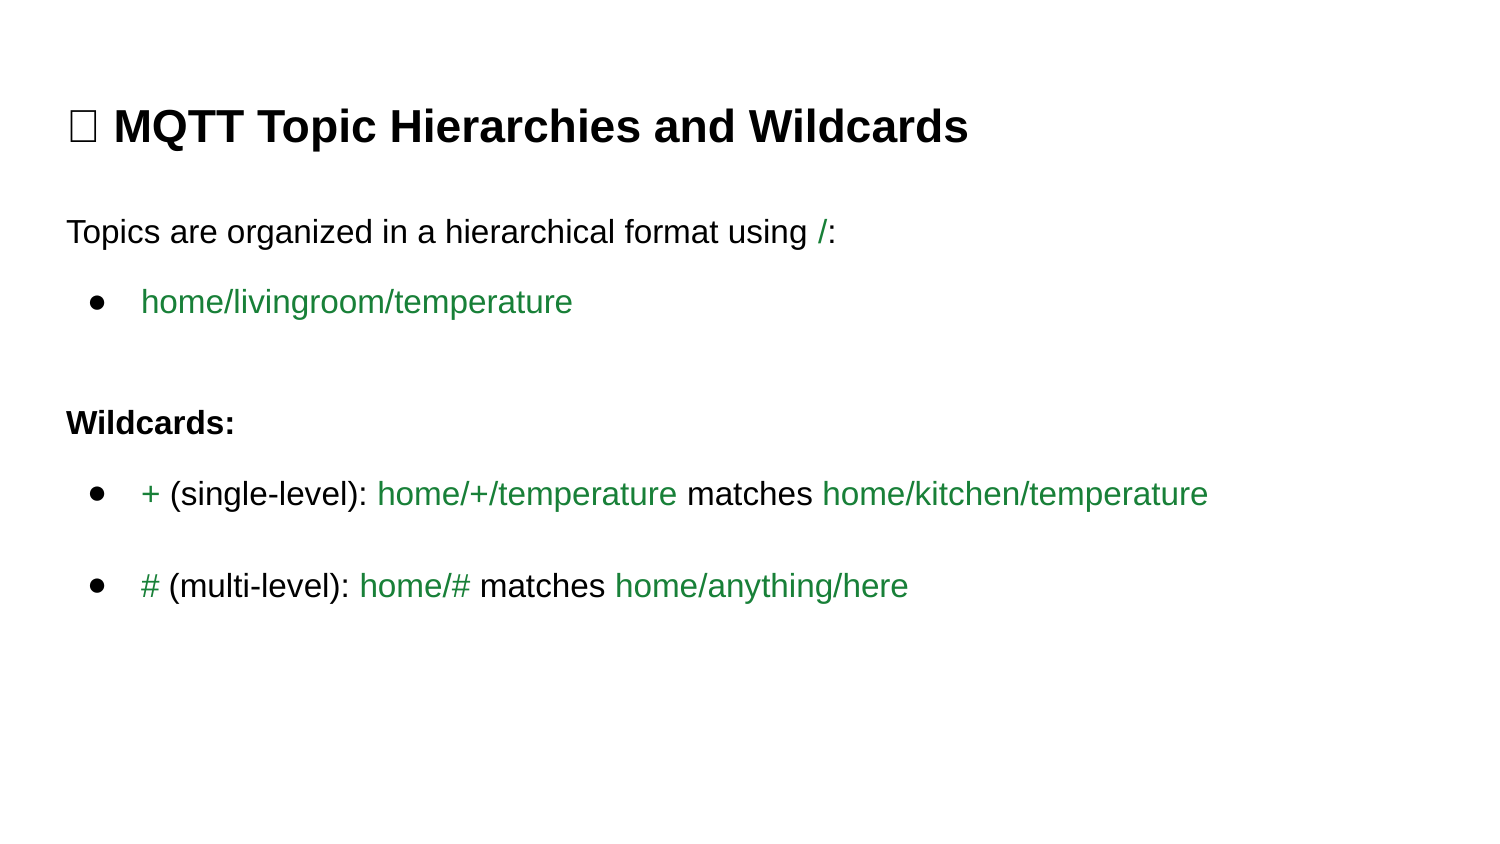

# 🧩 MQTT Topic Hierarchies and Wildcards
Topics are organized in a hierarchical format using /:
home/livingroom/temperature
Wildcards:
+ (single-level): home/+/temperature matches home/kitchen/temperature
# (multi-level): home/# matches home/anything/here